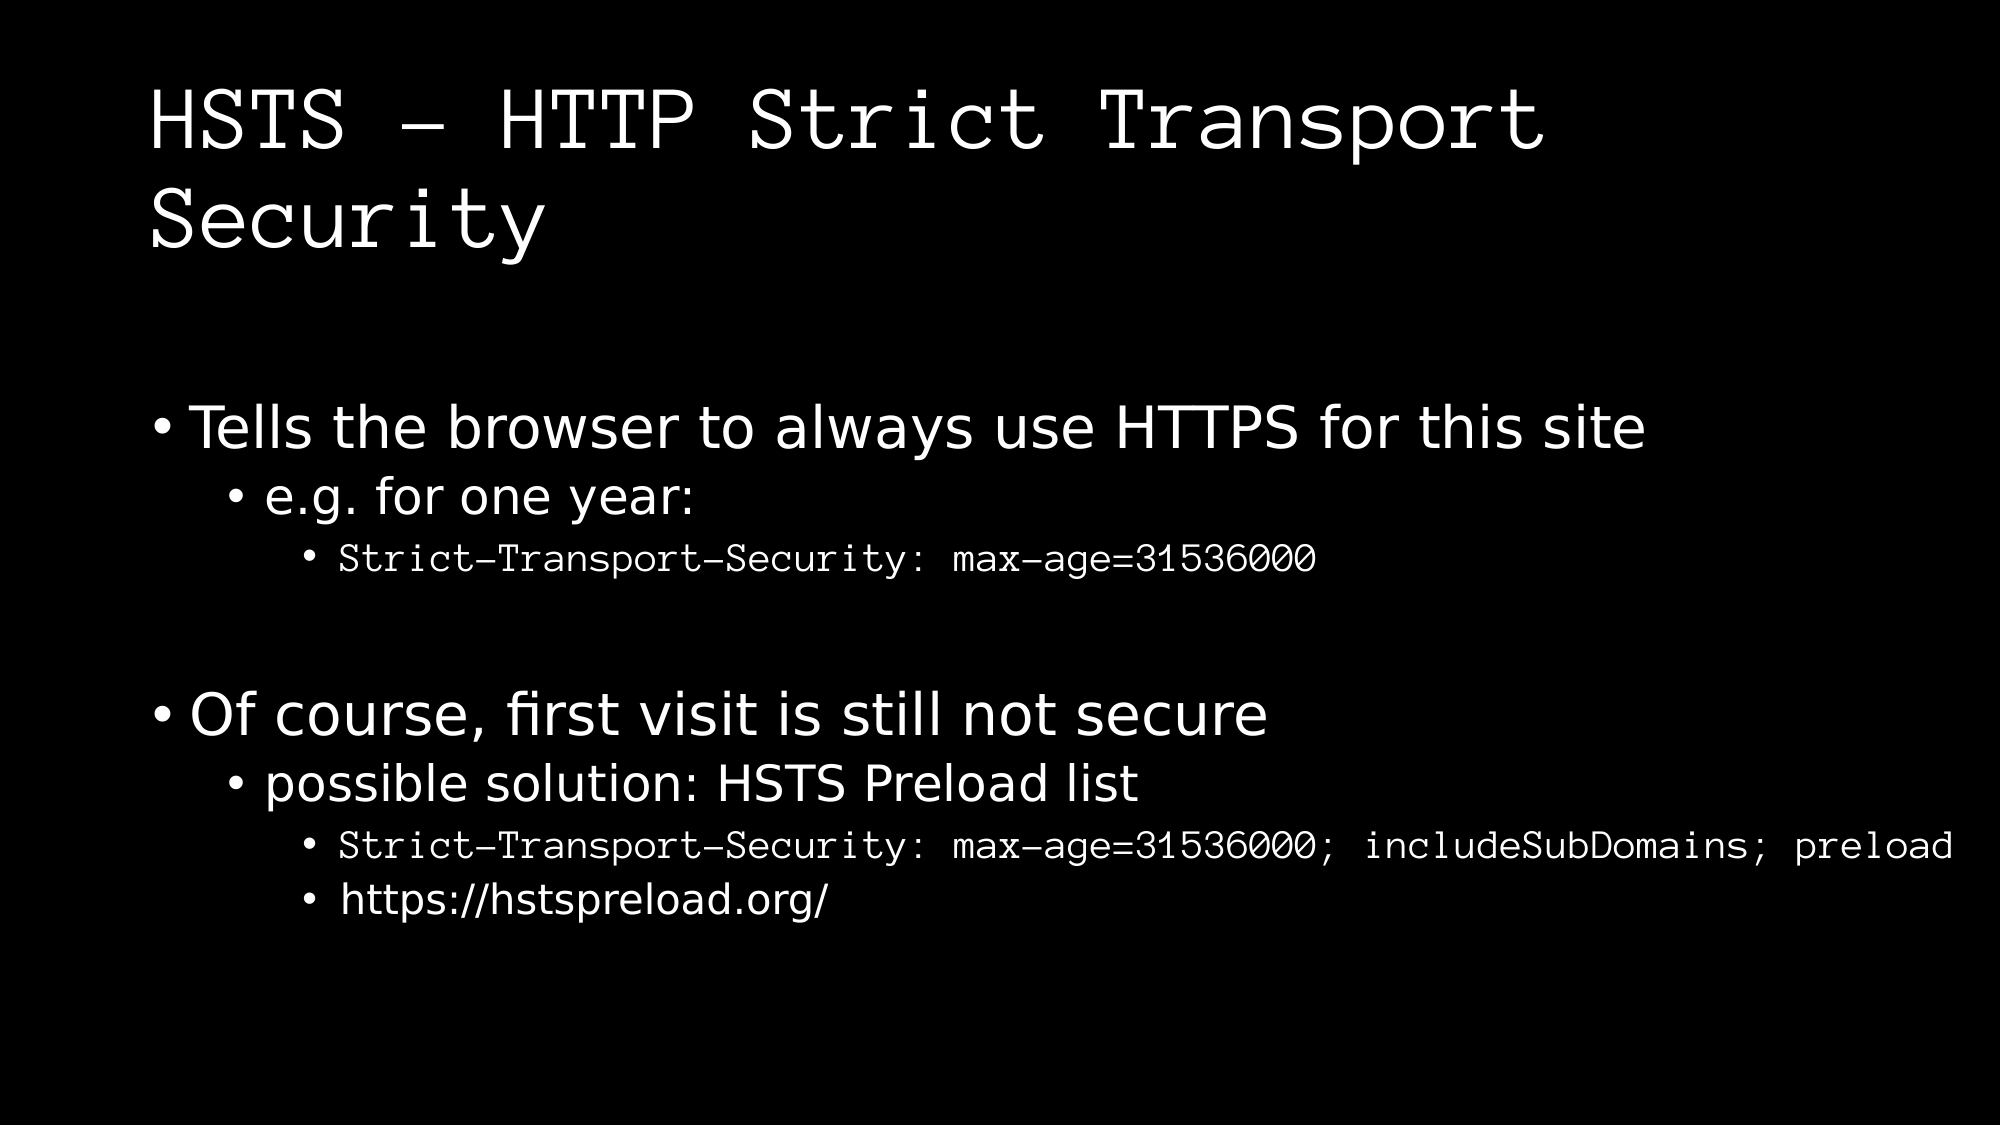

# HSTS – HTTP Strict Transport Security

Tells the browser to always use HTTPS for this site
e.g. for one year:
Strict-Transport-Security: max-age=31536000

Of course, first visit is still not secure
possible solution: HSTS Preload list
Strict-Transport-Security: max-age=31536000; includeSubDomains; preload
https://hstspreload.org/